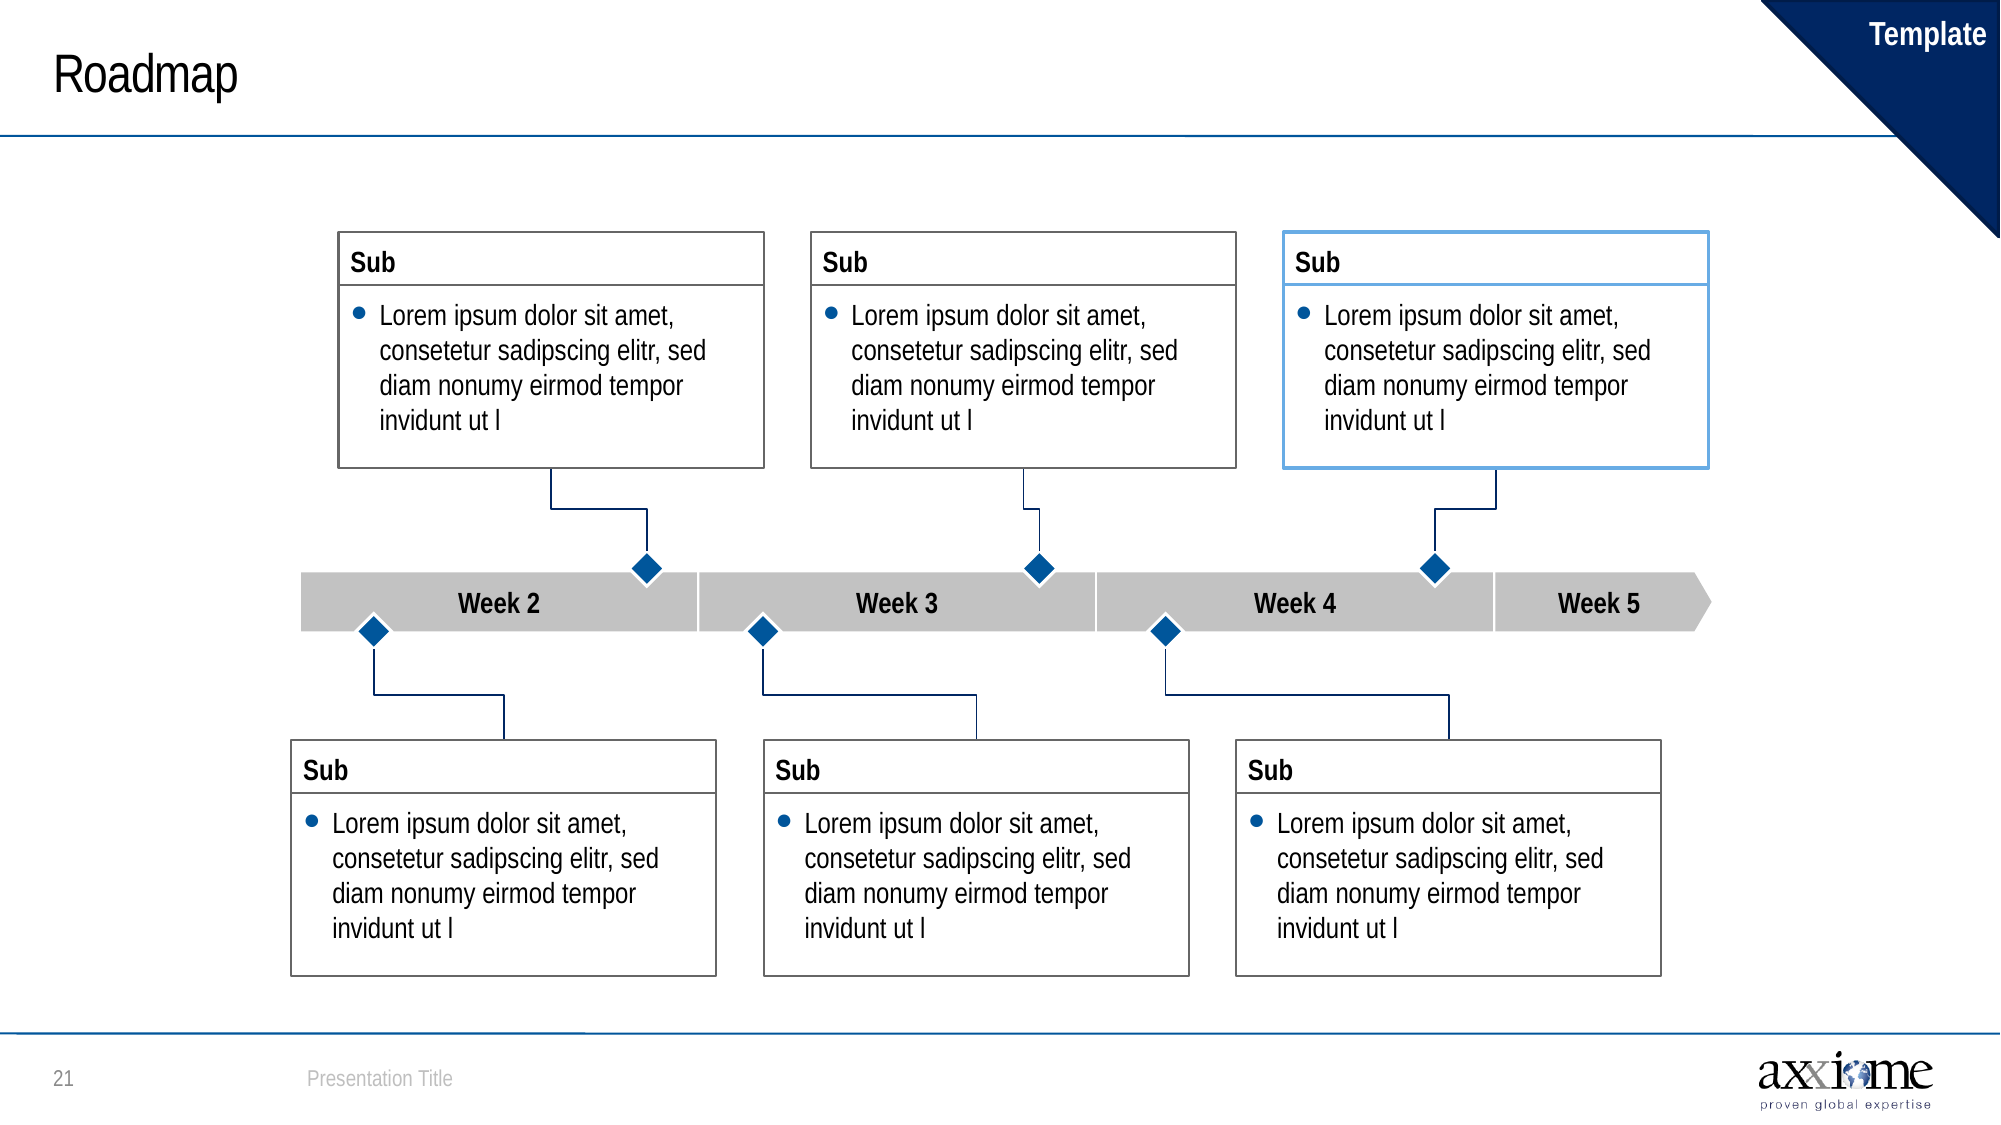

Template
# Roadmap

Sub
Lorem ipsum dolor sit amet, consetetur sadipscing elitr, sed diam nonumy eirmod tempor invidunt ut l

Sub
Lorem ipsum dolor sit amet, consetetur sadipscing elitr, sed diam nonumy eirmod tempor invidunt ut l

Sub
Lorem ipsum dolor sit amet, consetetur sadipscing elitr, sed diam nonumy eirmod tempor invidunt ut l

Week 2
Week 3
Week 4
Week 5

Sub
Lorem ipsum dolor sit amet, consetetur sadipscing elitr, sed diam nonumy eirmod tempor invidunt ut l

Sub
Lorem ipsum dolor sit amet, consetetur sadipscing elitr, sed diam nonumy eirmod tempor invidunt ut l

Sub
Lorem ipsum dolor sit amet, consetetur sadipscing elitr, sed diam nonumy eirmod tempor invidunt ut l

Presentation Title
21